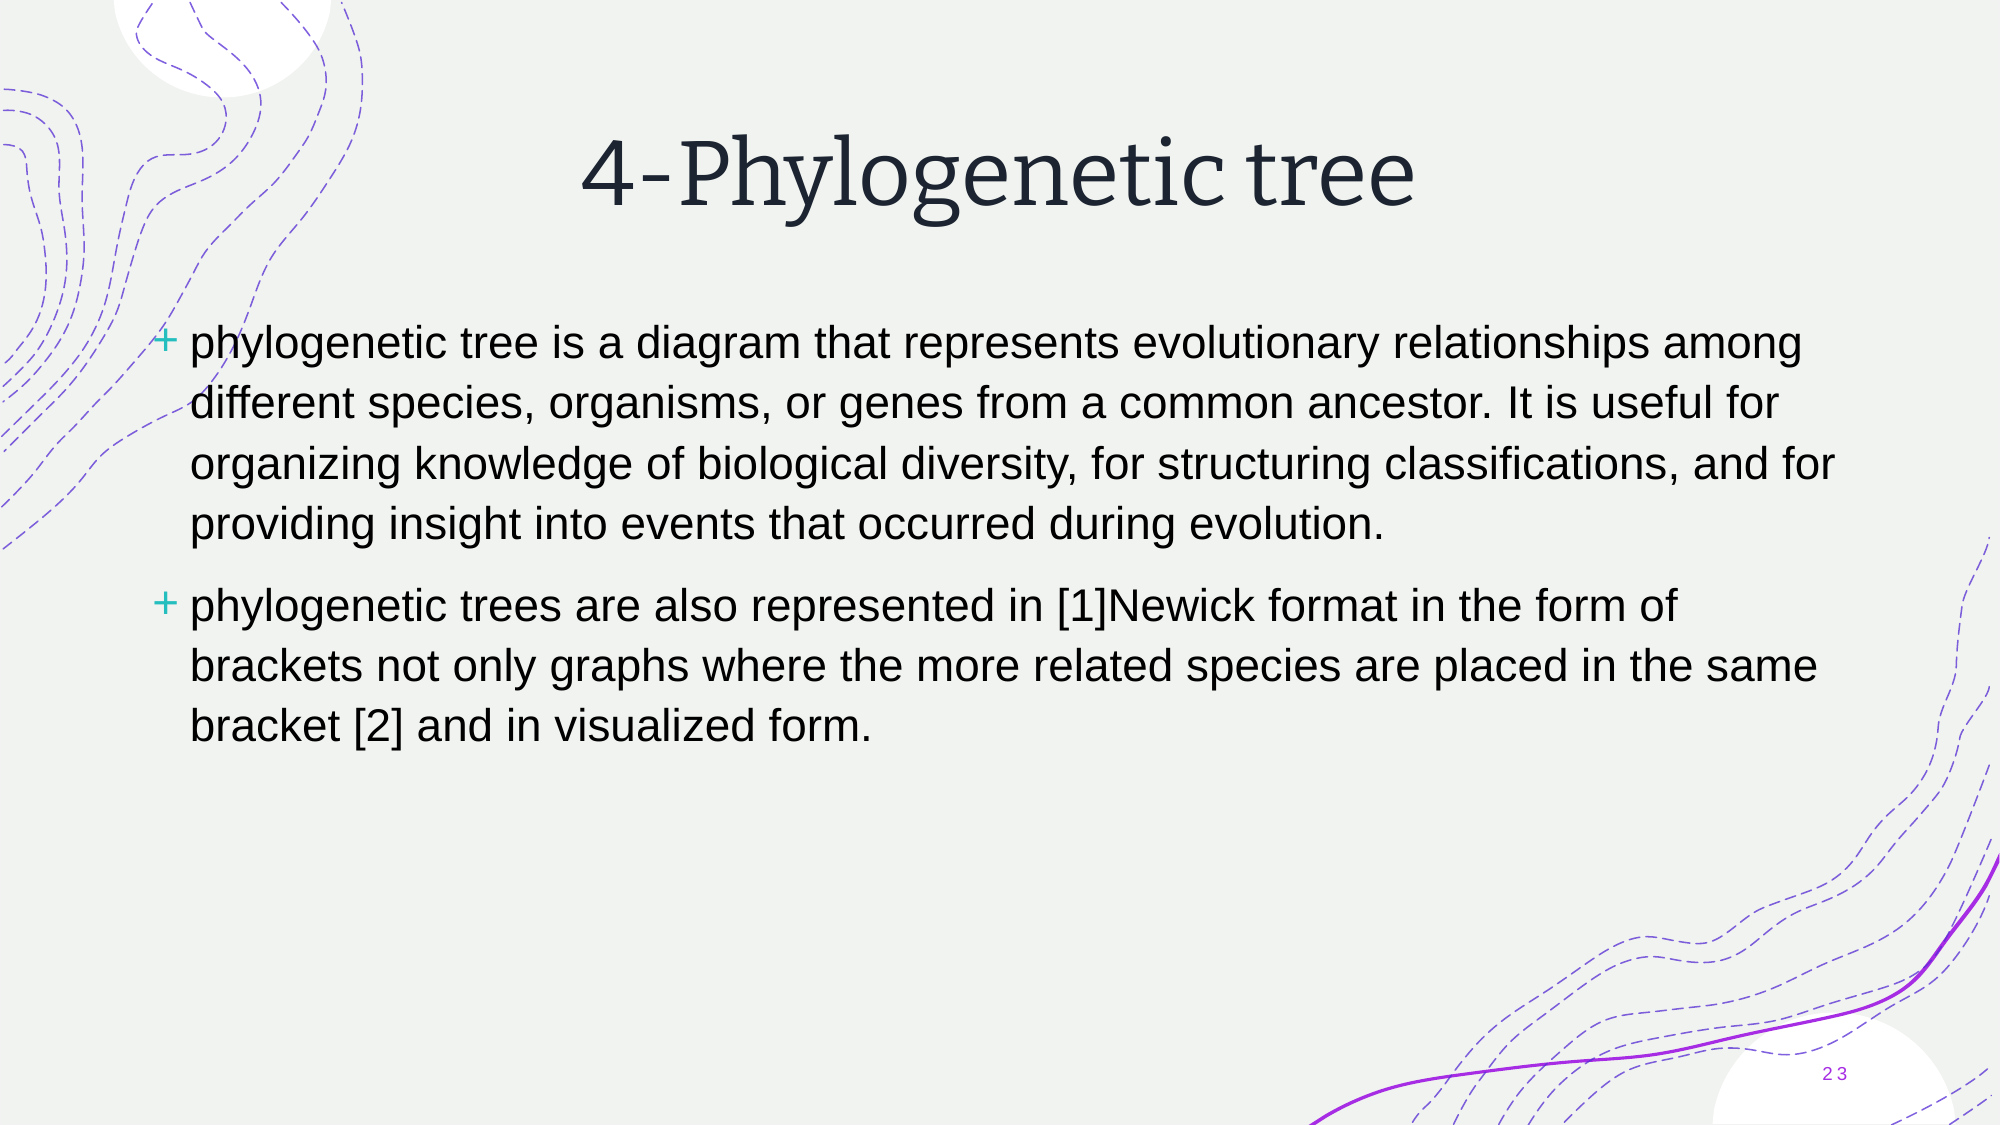

# 4-Phylogenetic tree
phylogenetic tree is a diagram that represents evolutionary relationships among different species, organisms, or genes from a common ancestor. It is useful for organizing knowledge of biological diversity, for structuring classifications, and for providing insight into events that occurred during evolution.
phylogenetic trees are also represented in [1]Newick format in the form of brackets not only graphs where the more related species are placed in the same bracket [2] and in visualized form.

23